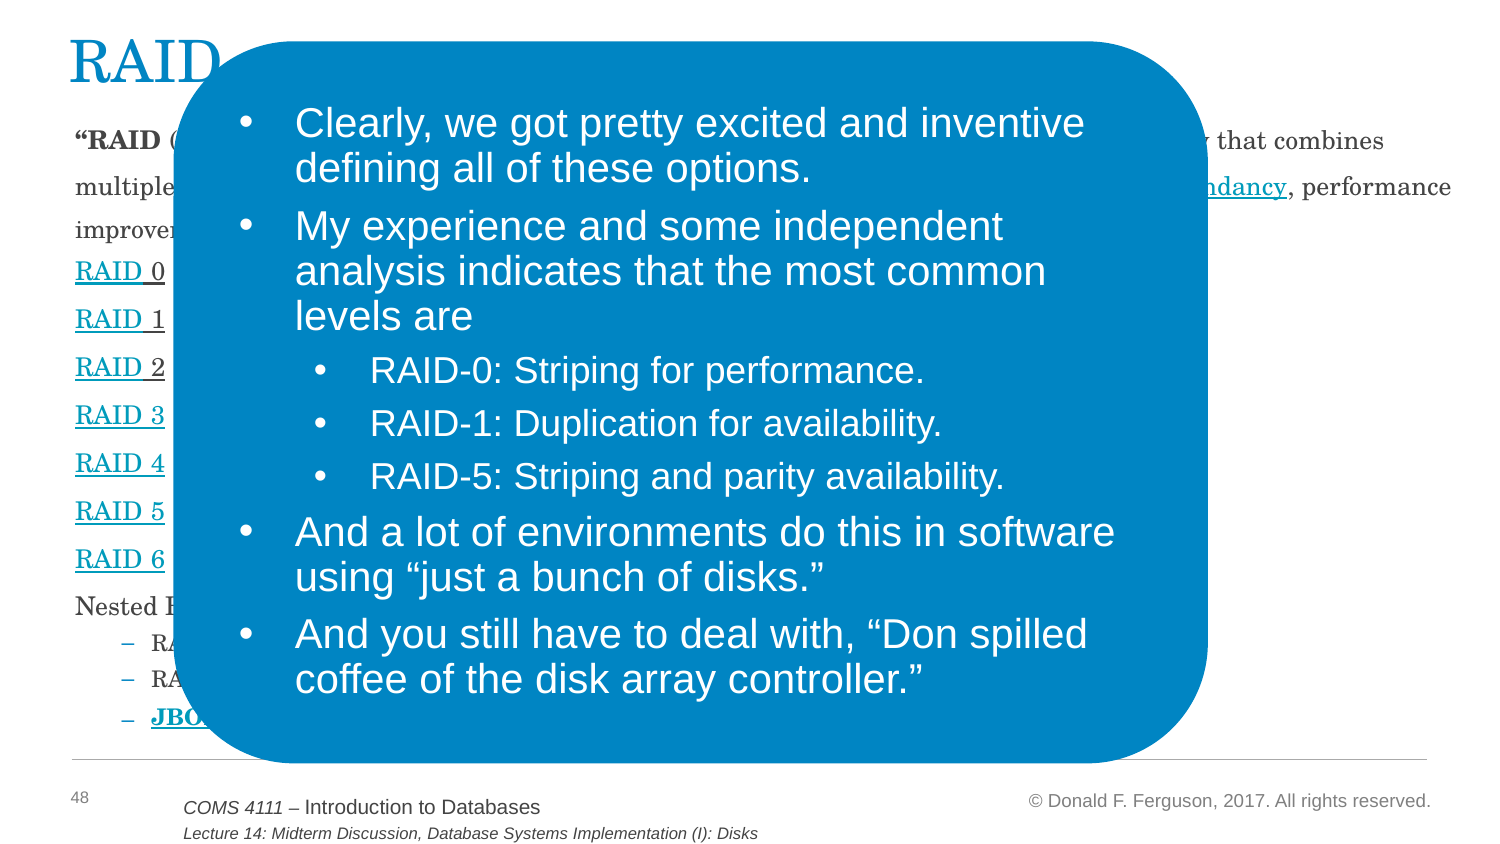

# RAID (https://en.wikipedia.org/wiki/RAID)
Clearly, we got pretty excited and inventive defining all of these options.
My experience and some independent analysis indicates that the most common levels are
RAID-0: Striping for performance.
RAID-1: Duplication for availability.
RAID-5: Striping and parity availability.
And a lot of environments do this in software using “just a bunch of disks.”
And you still have to deal with, “Don spilled coffee of the disk array controller.”
“RAID (redundant array of independent disks) is a data storage virtualization technology that combines multiple physical disk drive components into a single logical unit for the purposes of data redundancy, performance improvement, or both. (…) ]
RAID 0 consists of striping, without mirroring or parity. (…)
RAID 1 consists of data mirroring, without parity or striping. (…)
RAID 2 consists of bit-level striping with dedicated Hamming-code parity. (…)
RAID 3 consists of byte-level striping with dedicated parity. (…)
RAID 4 consists of block-level striping with dedicated parity. (…)
RAID 5 consists of block-level striping with distributed parity. (…)
RAID 6 consists of block-level striping with double distributed parity. (…)
Nested RAID
RAID 0+1: creates two stripes and mirrors them. (…)
RAID 1+0: creates a striped set from a series of mirrored drives. (…)
JBOD RAID N+N: With JBOD (just a bunch of disks), (…)”